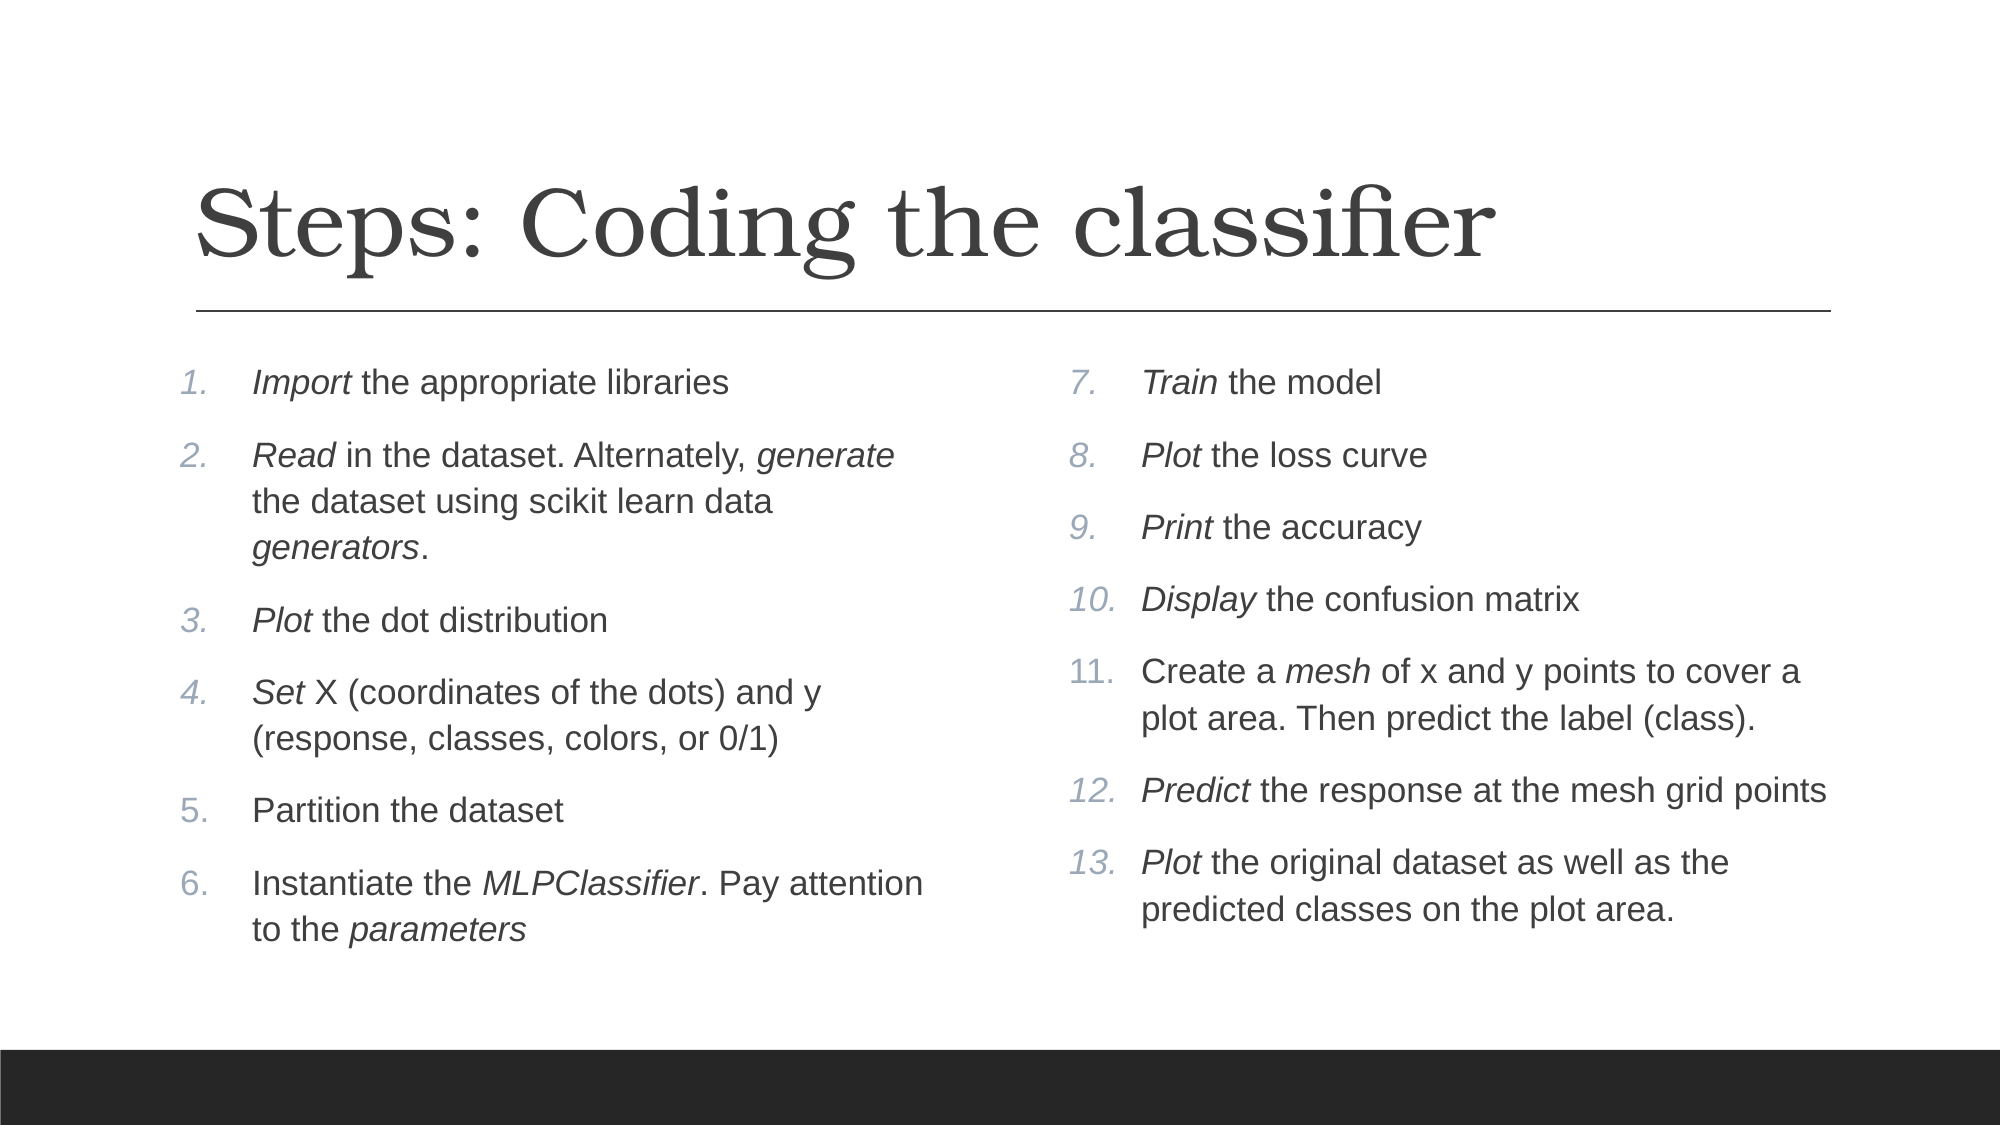

# Steps: Coding the classifier
Import the appropriate libraries
Read in the dataset. Alternately, generate the dataset using scikit learn data generators.
Plot the dot distribution
Set X (coordinates of the dots) and y (response, classes, colors, or 0/1)
Partition the dataset
Instantiate the MLPClassifier. Pay attention to the parameters

Train the model
Plot the loss curve
Print the accuracy
Display the confusion matrix
Create a mesh of x and y points to cover a plot area. Then predict the label (class).
Predict the response at the mesh grid points
Plot the original dataset as well as the predicted classes on the plot area.